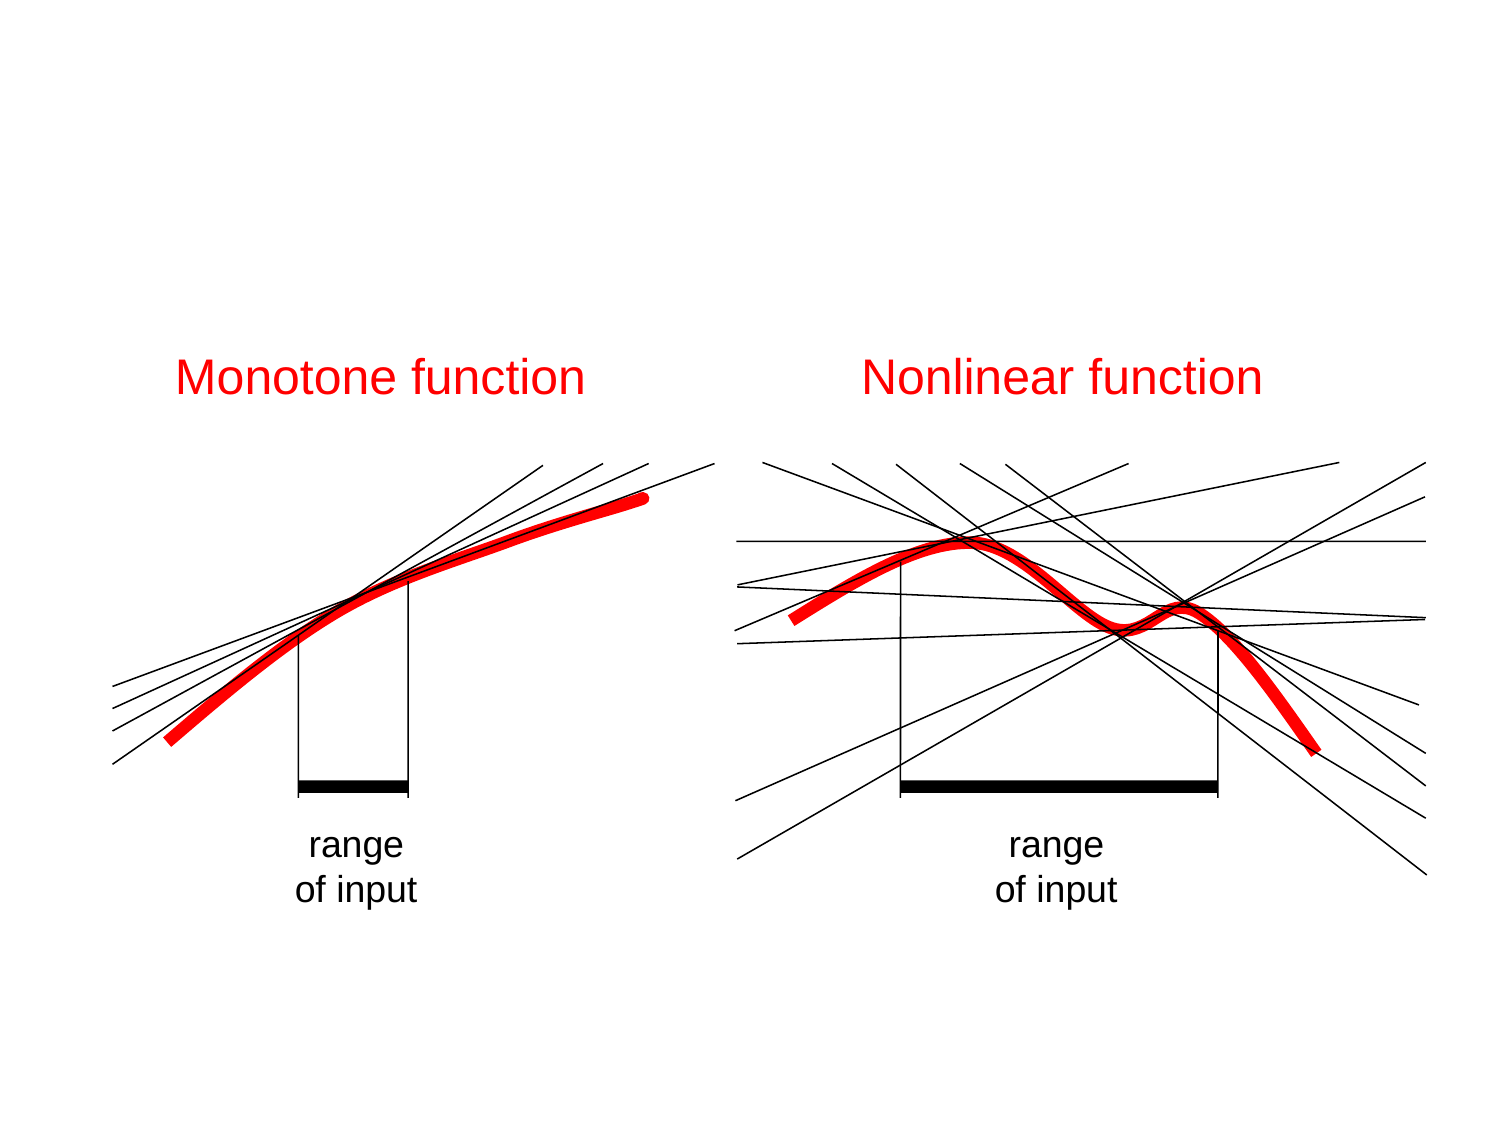

Monotone function
Nonlinear function

range of input
range of input